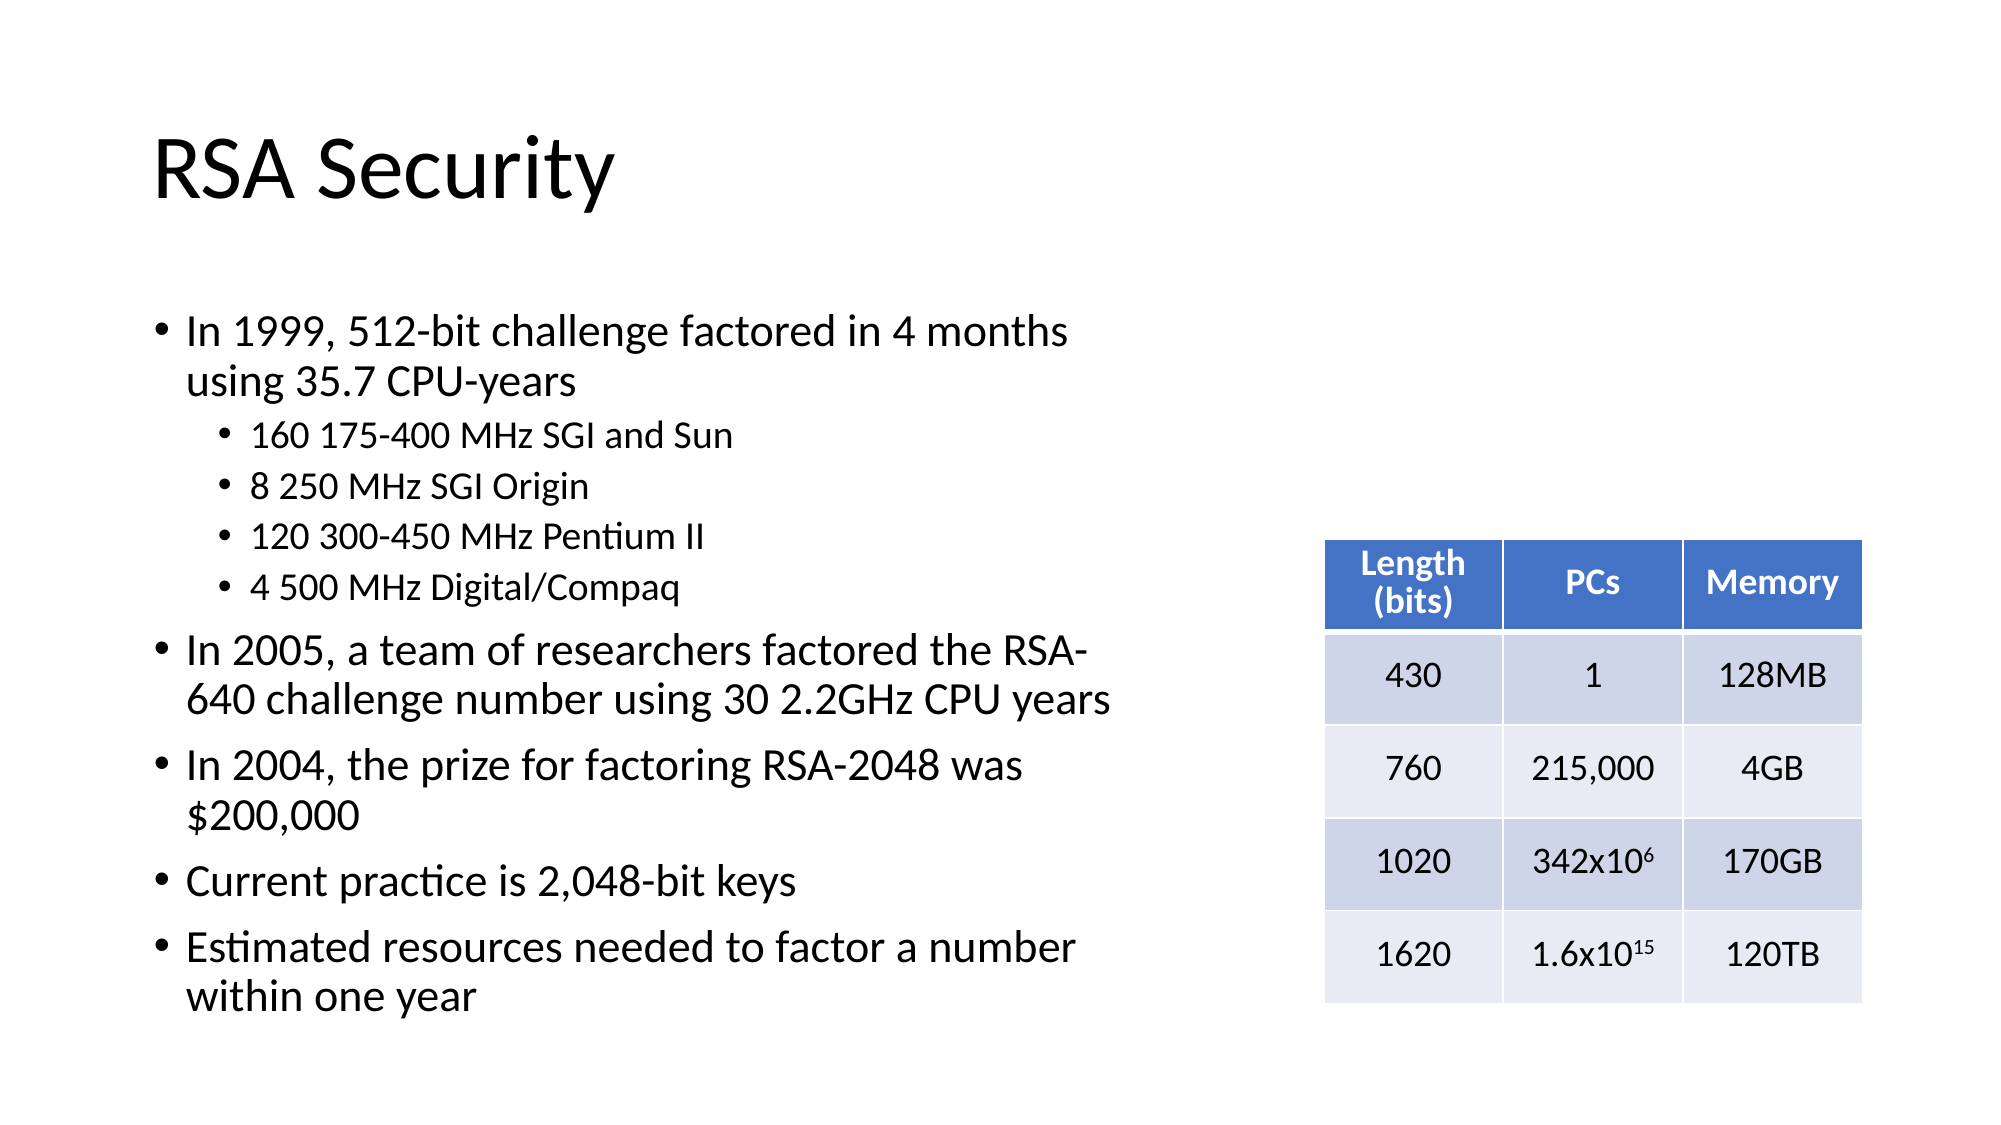

# RSA Security
In 1999, 512-bit challenge factored in 4 months using 35.7 CPU-years
160 175-400 MHz SGI and Sun
8 250 MHz SGI Origin
120 300-450 MHz Pentium II
4 500 MHz Digital/Compaq
In 2005, a team of researchers factored the RSA-640 challenge number using 30 2.2GHz CPU years
In 2004, the prize for factoring RSA-2048 was $200,000
Current practice is 2,048-bit keys
Estimated resources needed to factor a number within one year
| Length (bits) | PCs | Memory |
| --- | --- | --- |
| 430 | 1 | 128MB |
| 760 | 215,000 | 4GB |
| 1020 | 342x106 | 170GB |
| 1620 | 1.6x1015 | 120TB |